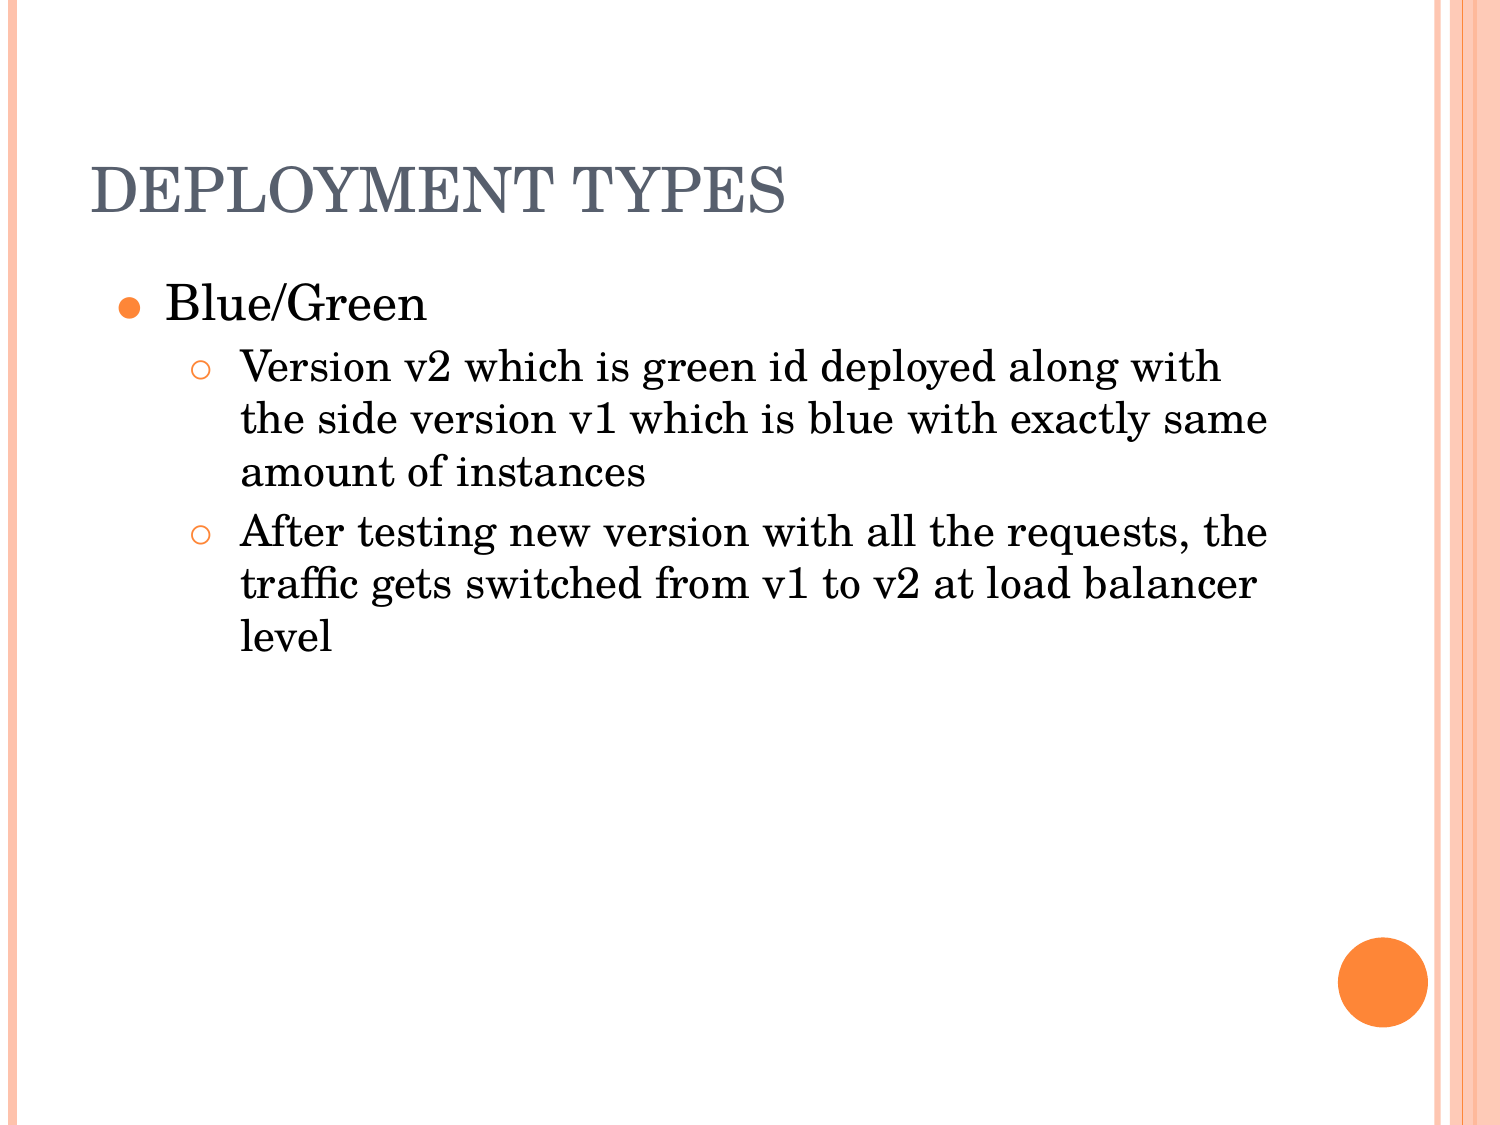

# Deployment Types
Blue/Green
Version v2 which is green id deployed along with the side version v1 which is blue with exactly same amount of instances
After testing new version with all the requests, the traffic gets switched from v1 to v2 at load balancer level